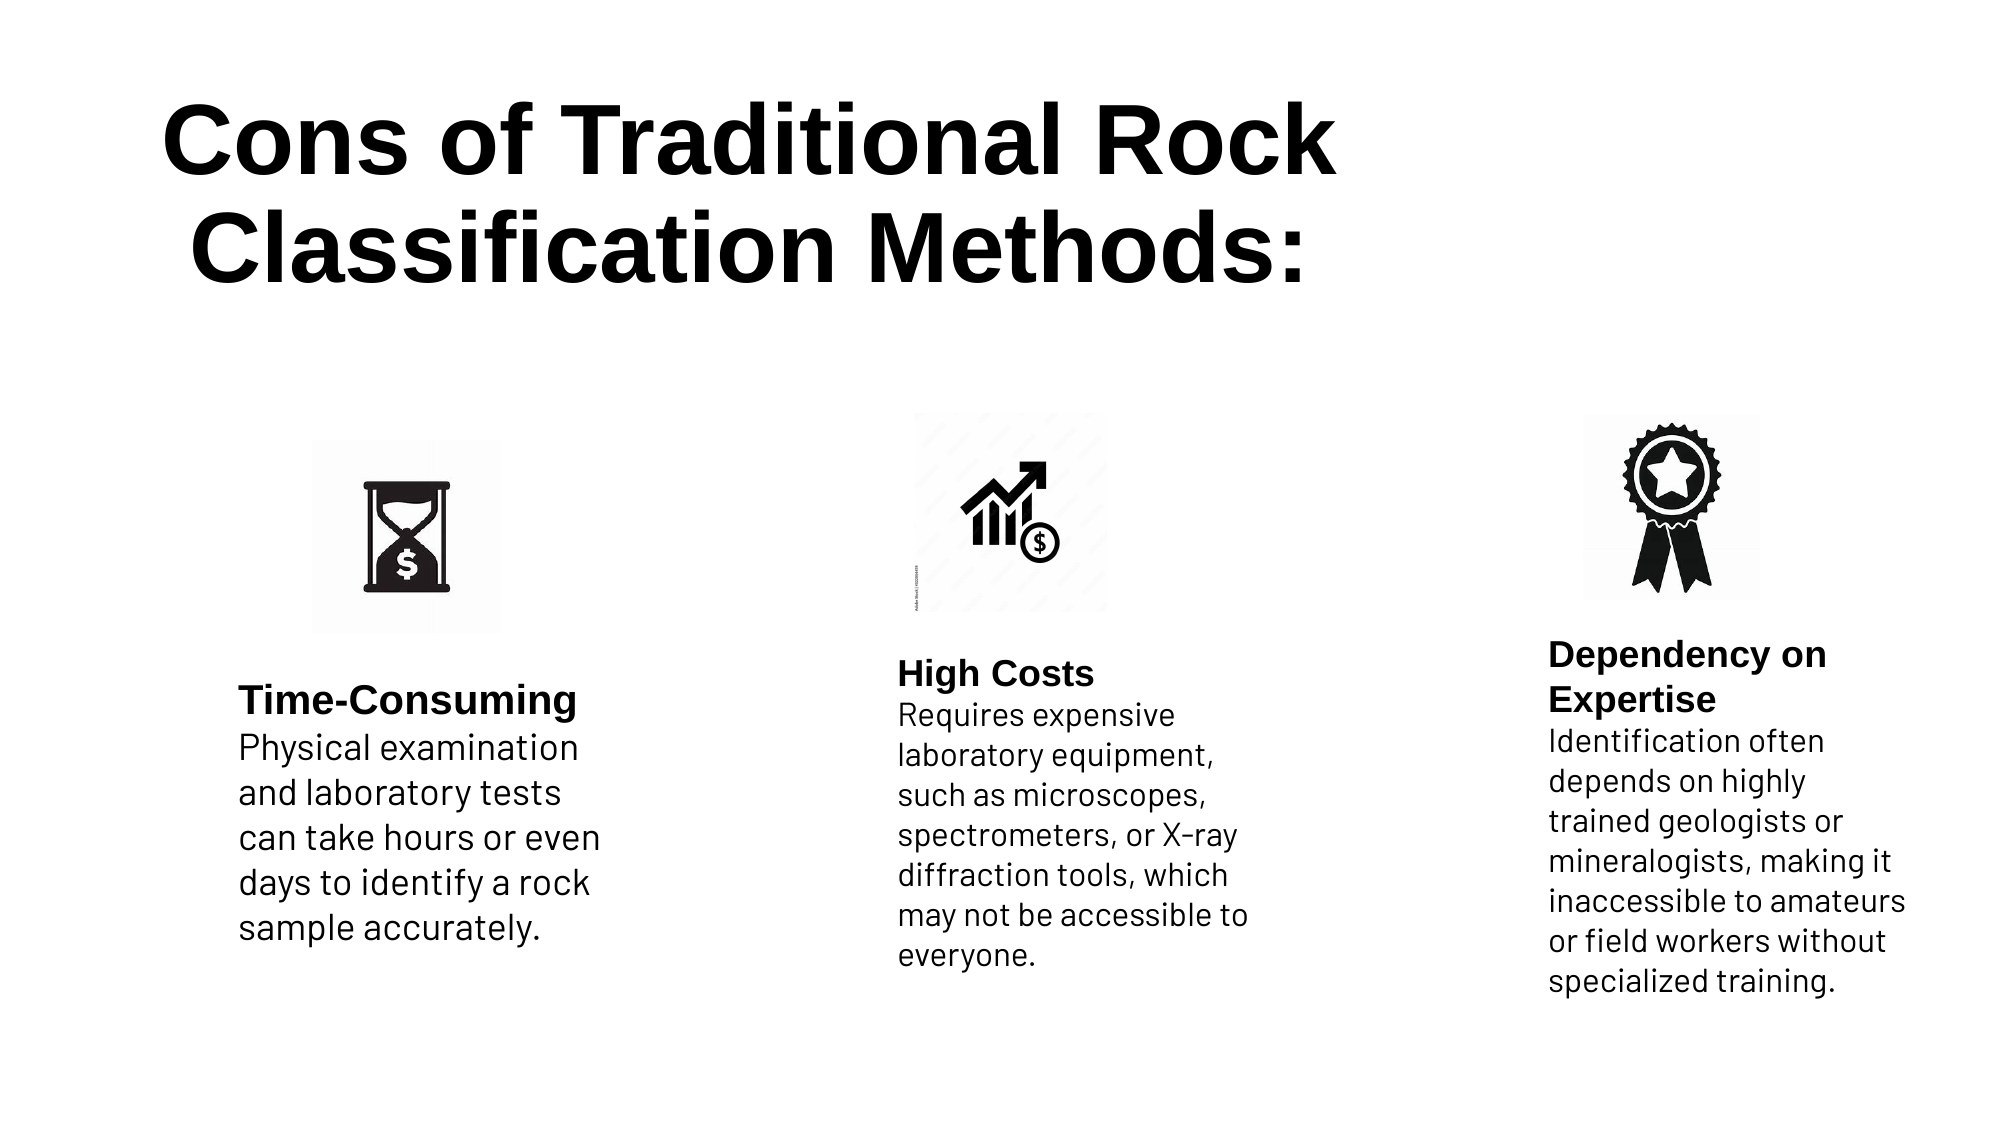

# Cons of Traditional Rock Classification Methods:
Time-Consuming
Physical examination and laboratory tests can take hours or even days to identify a rock sample accurately.
High Costs
Requires expensive laboratory equipment, such as microscopes, spectrometers, or X-ray diffraction tools, which may not be accessible to everyone.
Dependency on Expertise
Identification often depends on highly trained geologists or mineralogists, making it inaccessible to amateurs or field workers without specialized training.